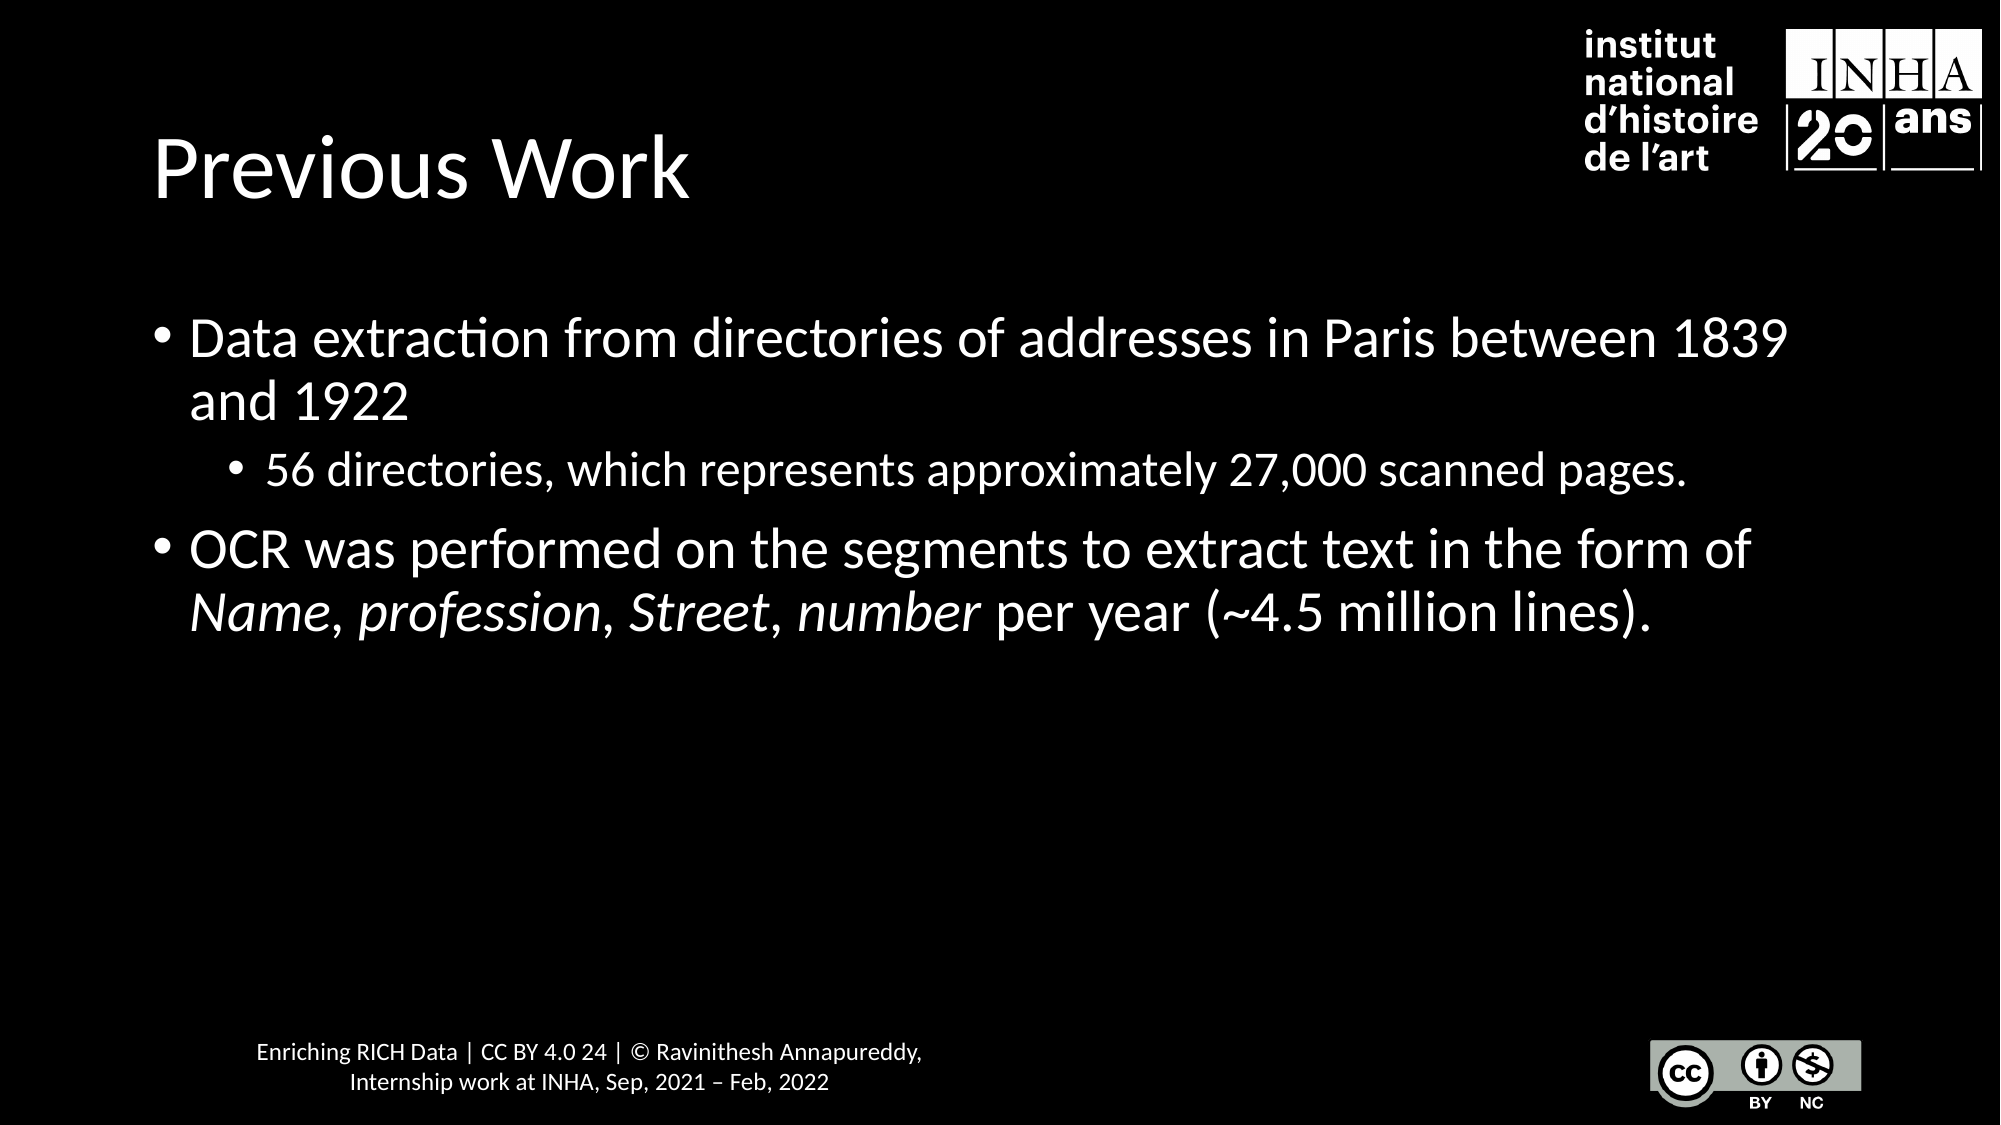

# Previous Work
Data extraction from directories of addresses in Paris between 1839 and 1922
56 directories, which represents approximately 27,000 scanned pages.
OCR was performed on the segments to extract text in the form of Name, profession, Street, number per year (~4.5 million lines).

Enriching RICH Data | CC BY 4.0 24 | © Ravinithesh Annapureddy,
Internship work at INHA, Sep, 2021 – Feb, 2022